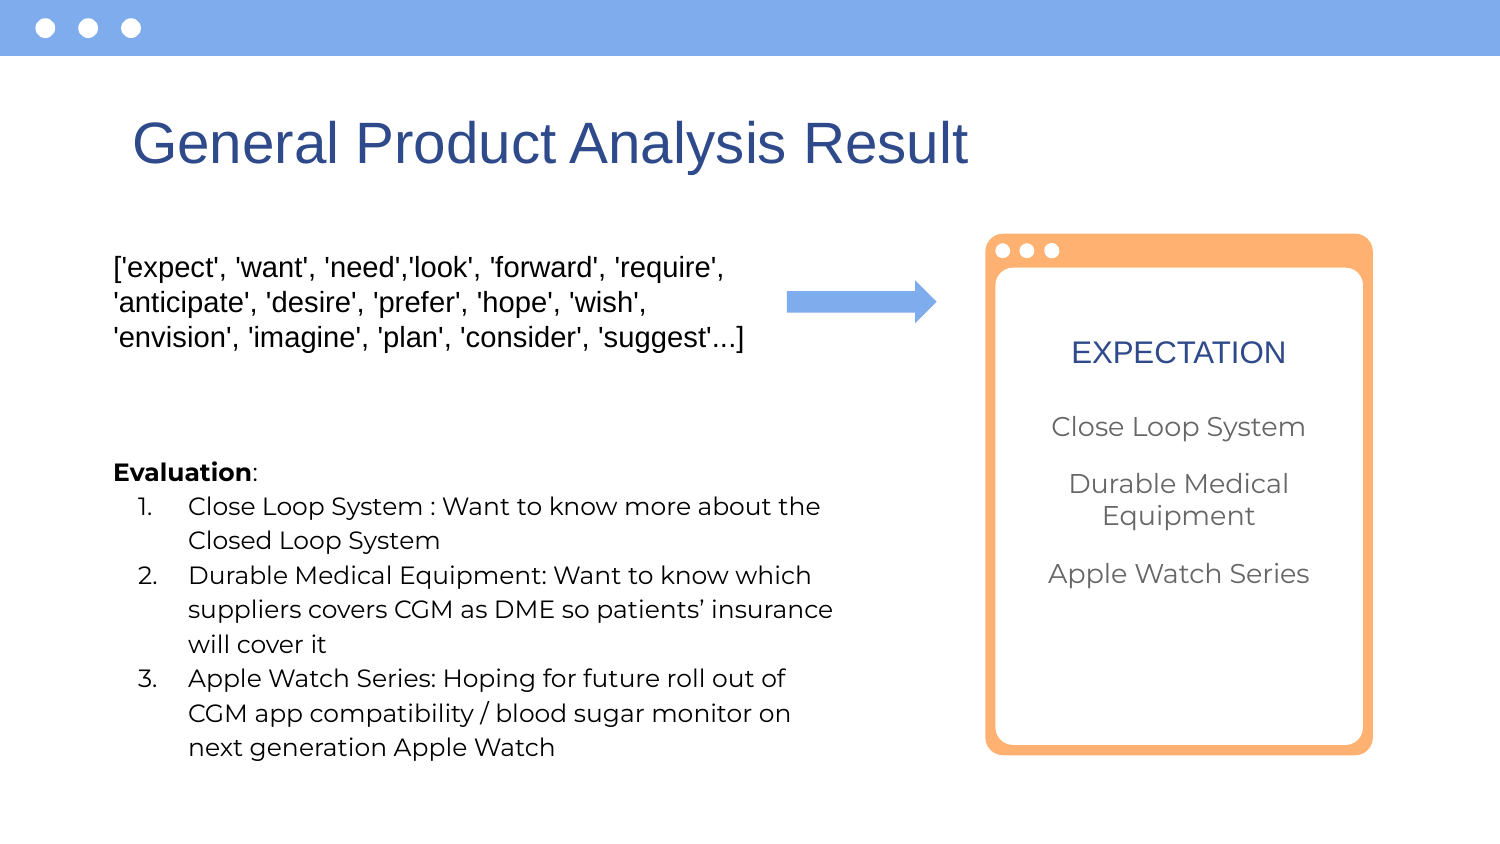

# General Product Analysis Result
['expect', 'want', 'need','look', 'forward', 'require', 'anticipate', 'desire', 'prefer', 'hope', 'wish', 'envision', 'imagine', 'plan', 'consider', 'suggest'...]

EXPECTATION
Close Loop System
Durable Medical Equipment
Apple Watch Series
Evaluation:
Close Loop System : Want to know more about the Closed Loop System
Durable Medical Equipment: Want to know which suppliers covers CGM as DME so patients’ insurance will cover it
Apple Watch Series: Hoping for future roll out of CGM app compatibility / blood sugar monitor on next generation Apple Watch